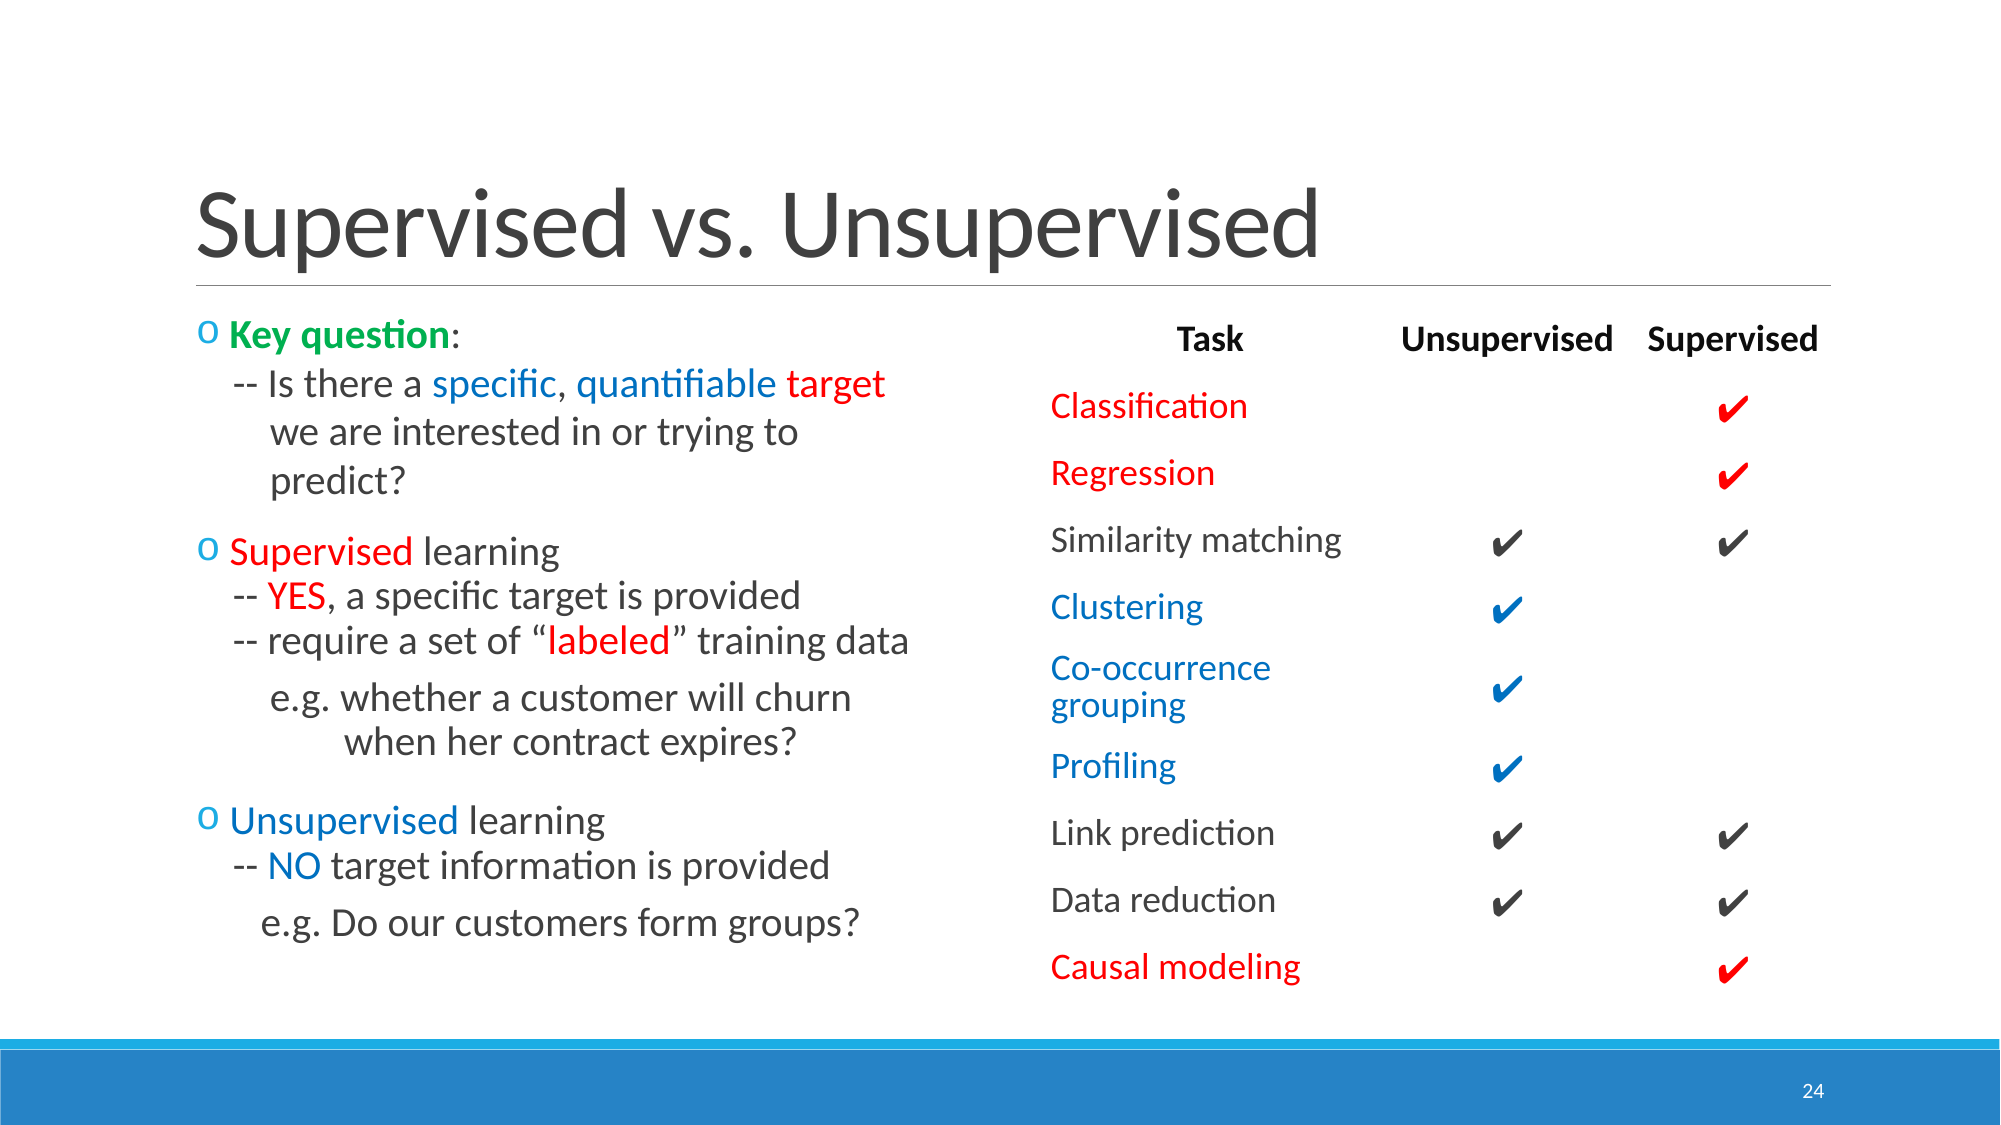

# Supervised vs. Unsupervised
 Key question:
    -- Is there a specific, quantifiable target
        we are interested in or trying to
        predict?

 Supervised learning
    -- YES, a specific target is provided
    -- require a set of “labeled” training data
        e.g. whether a customer will churn
                when her contract expires?

 Unsupervised learning
    -- NO target information is provided
       e.g. Do our customers form groups?
| Task | Unsupervised | Supervised |
| --- | --- | --- |
| Classification |  | ✔ |
| Regression |  | ✔ |
| Similarity matching | ✔ | ✔ |
| Clustering | ✔ |  |
| Co-occurrence grouping | ✔ |  |
| Profiling | ✔ |  |
| Link prediction | ✔ | ✔ |
| Data reduction | ✔ | ✔ |
| Causal modeling |  | ✔ |
24